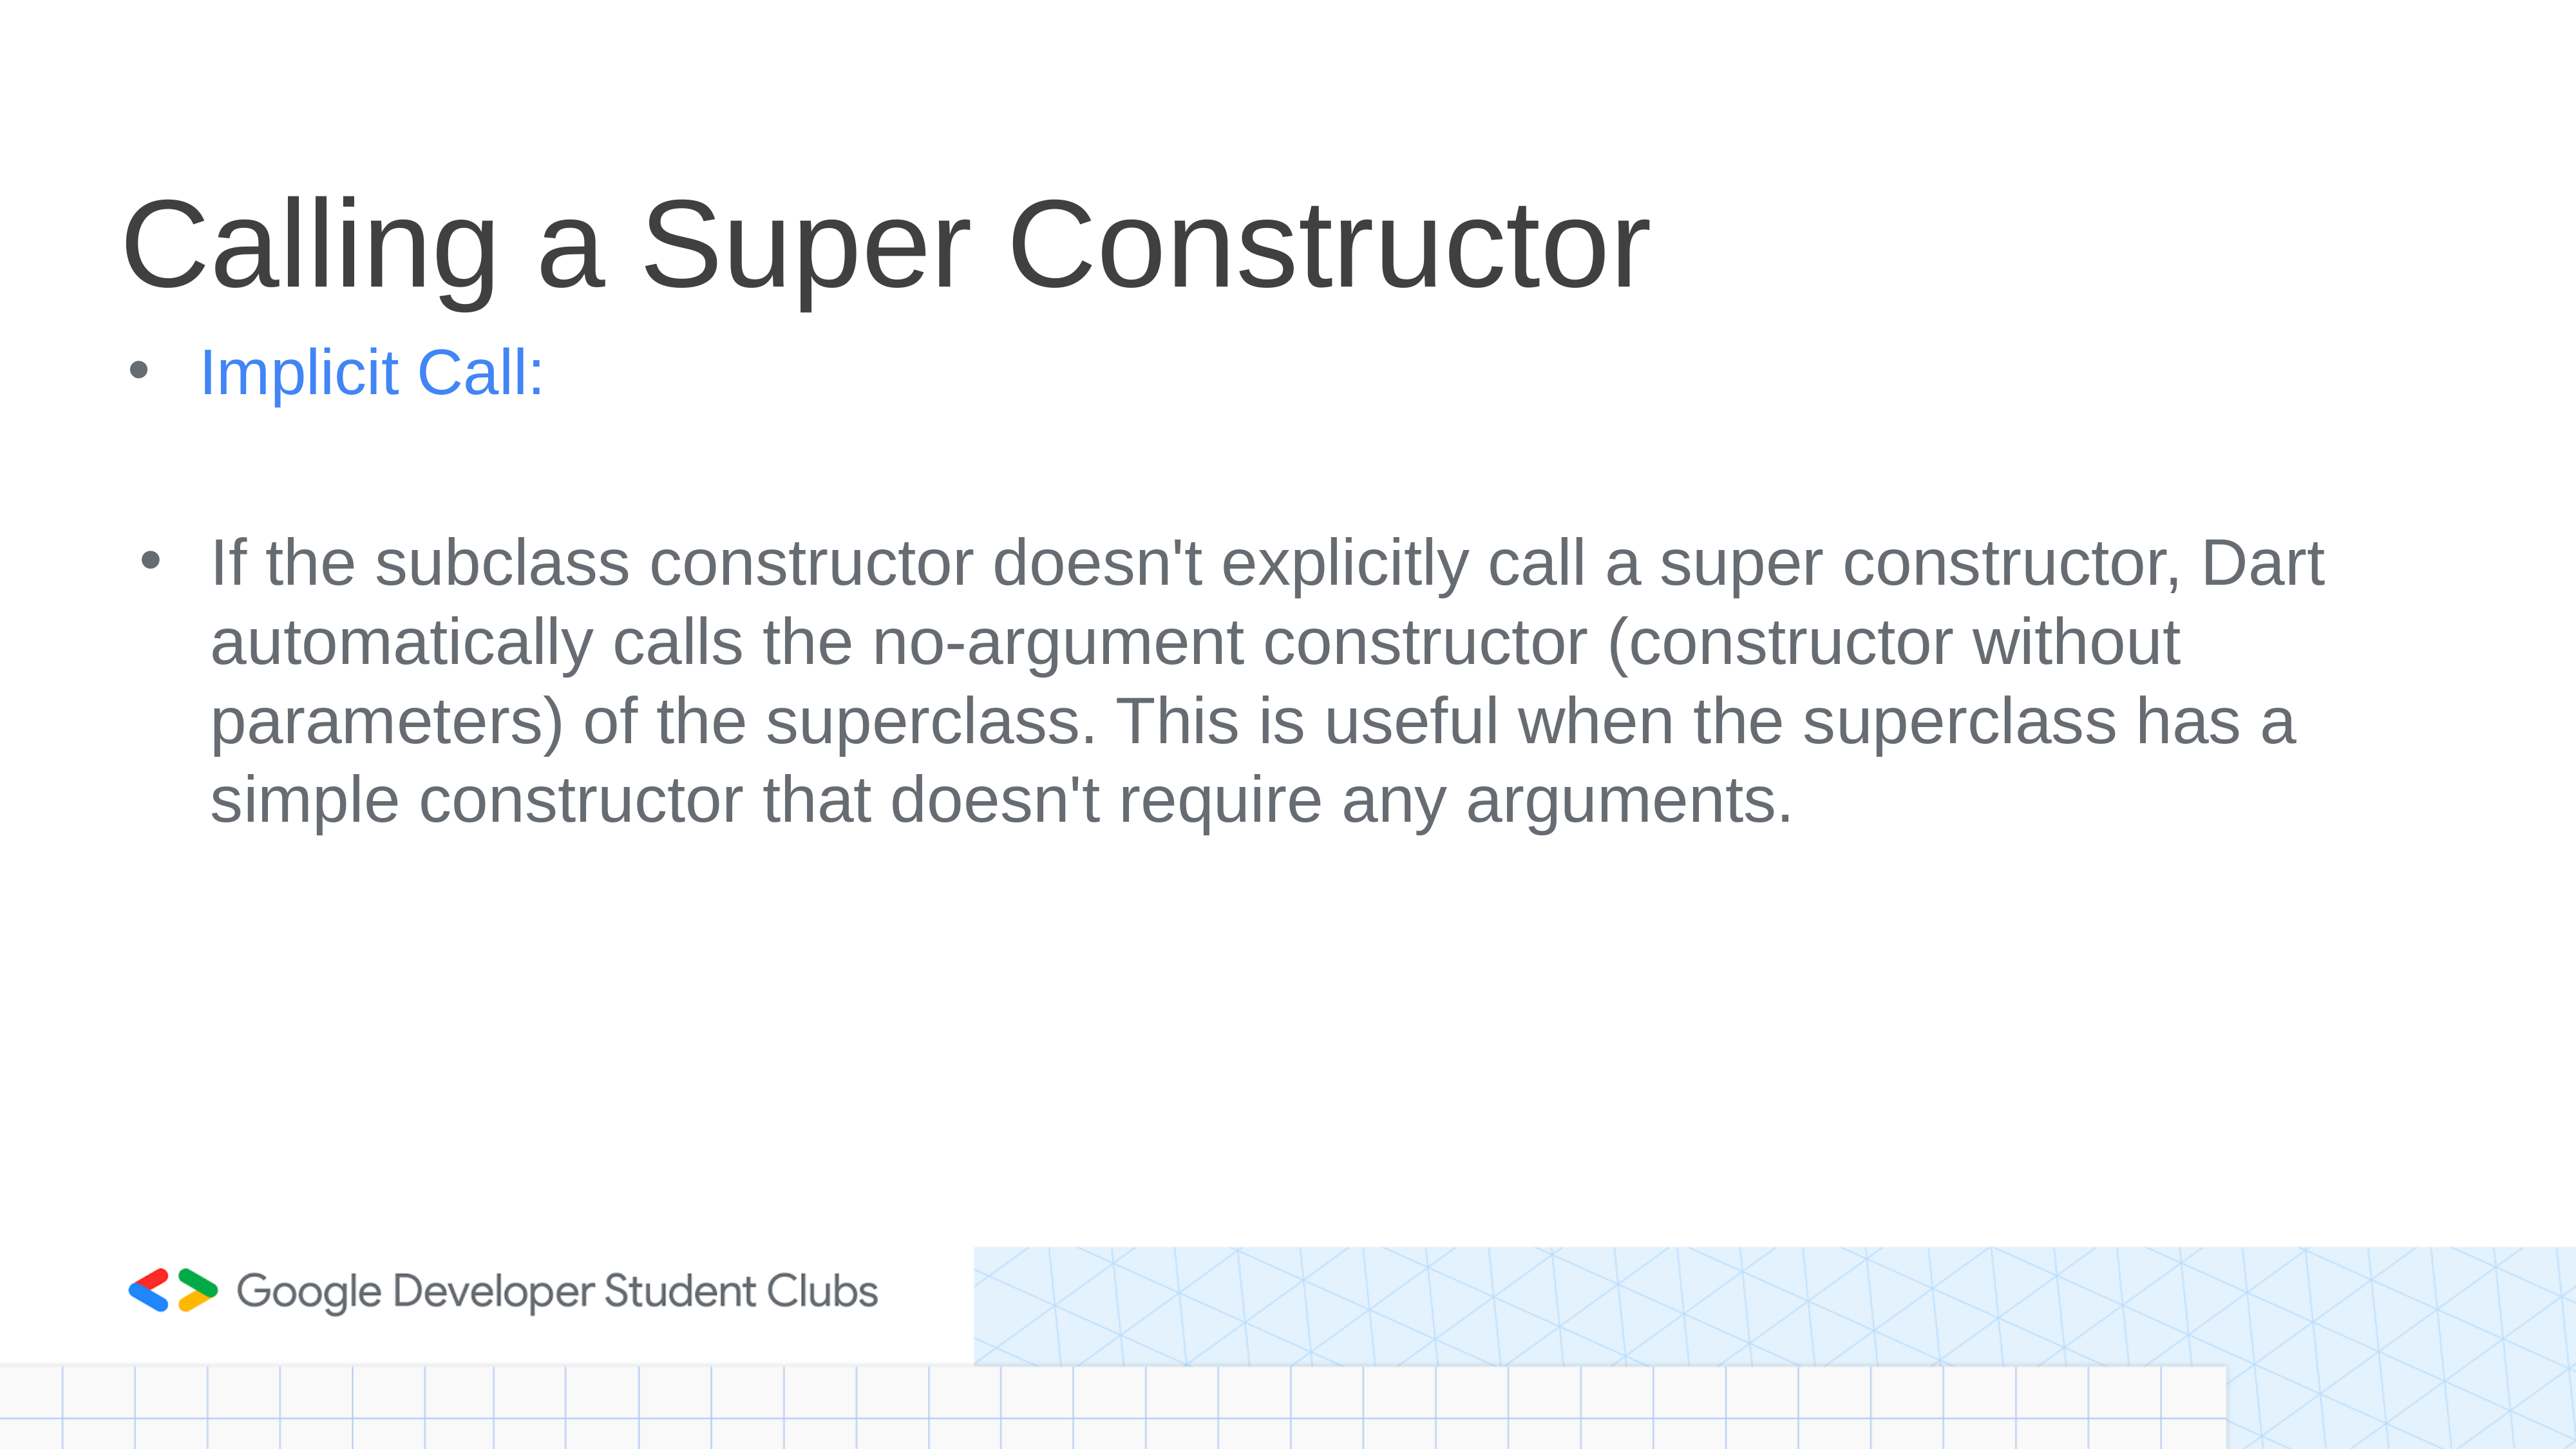

# Calling a Super Constructor
Implicit Call:

If the subclass constructor doesn't explicitly call a super constructor, Dart automatically calls the no-argument constructor (constructor without parameters) of the superclass. This is useful when the superclass has a simple constructor that doesn't require any arguments.